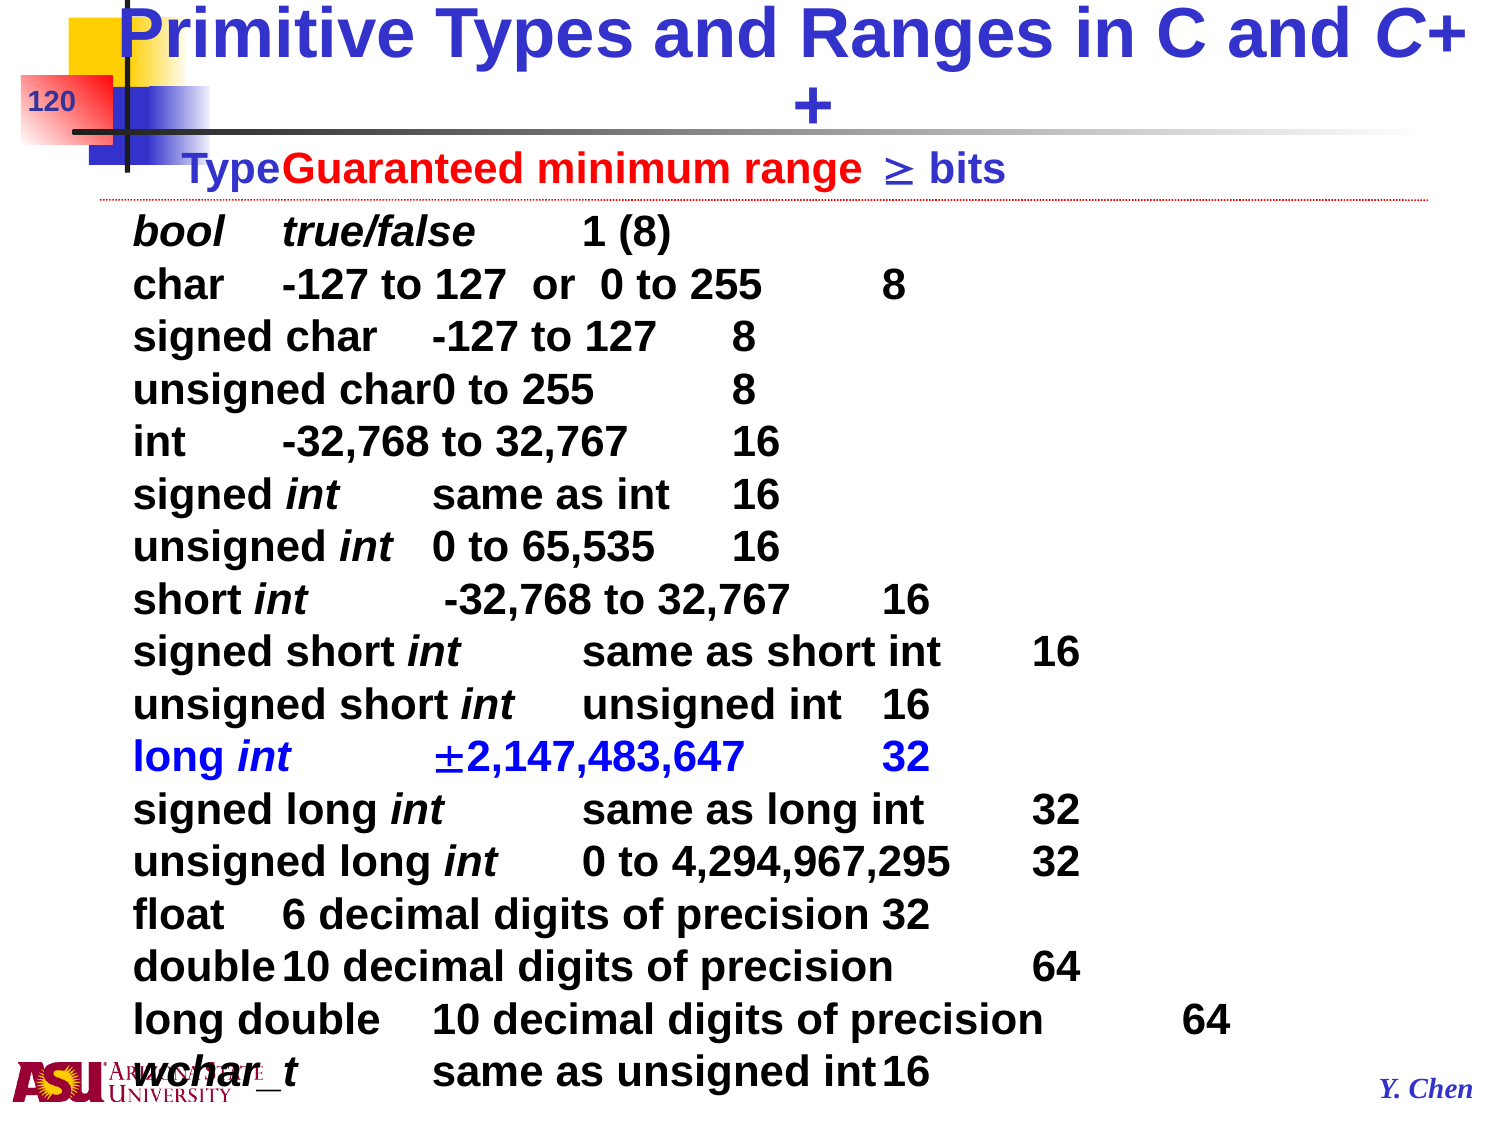

Primitive Types and Ranges in C and C++
120
    Type	Guaranteed minimum range	≥ bits
bool	true/false	1 (8)
char	-127 to 127  or  0 to 255	8
signed char	-127 to 127	8
unsigned char	0 to 255	8
int	-32,768 to 32,767	16
signed int	same as int	16
unsigned int	0 to 65,535	16
short int	 -32,768 to 32,767 	16
signed short int	same as short int 	16
unsigned short int	unsigned int 	16
long int	±2,147,483,647 	32
signed long int	same as long int 	32
unsigned long int	0 to 4,294,967,295 	32
float	6 decimal digits of precision	32
double	10 decimal digits of precision	64
long double	10 decimal digits of precision	64
wchar_t	same as unsigned int	16